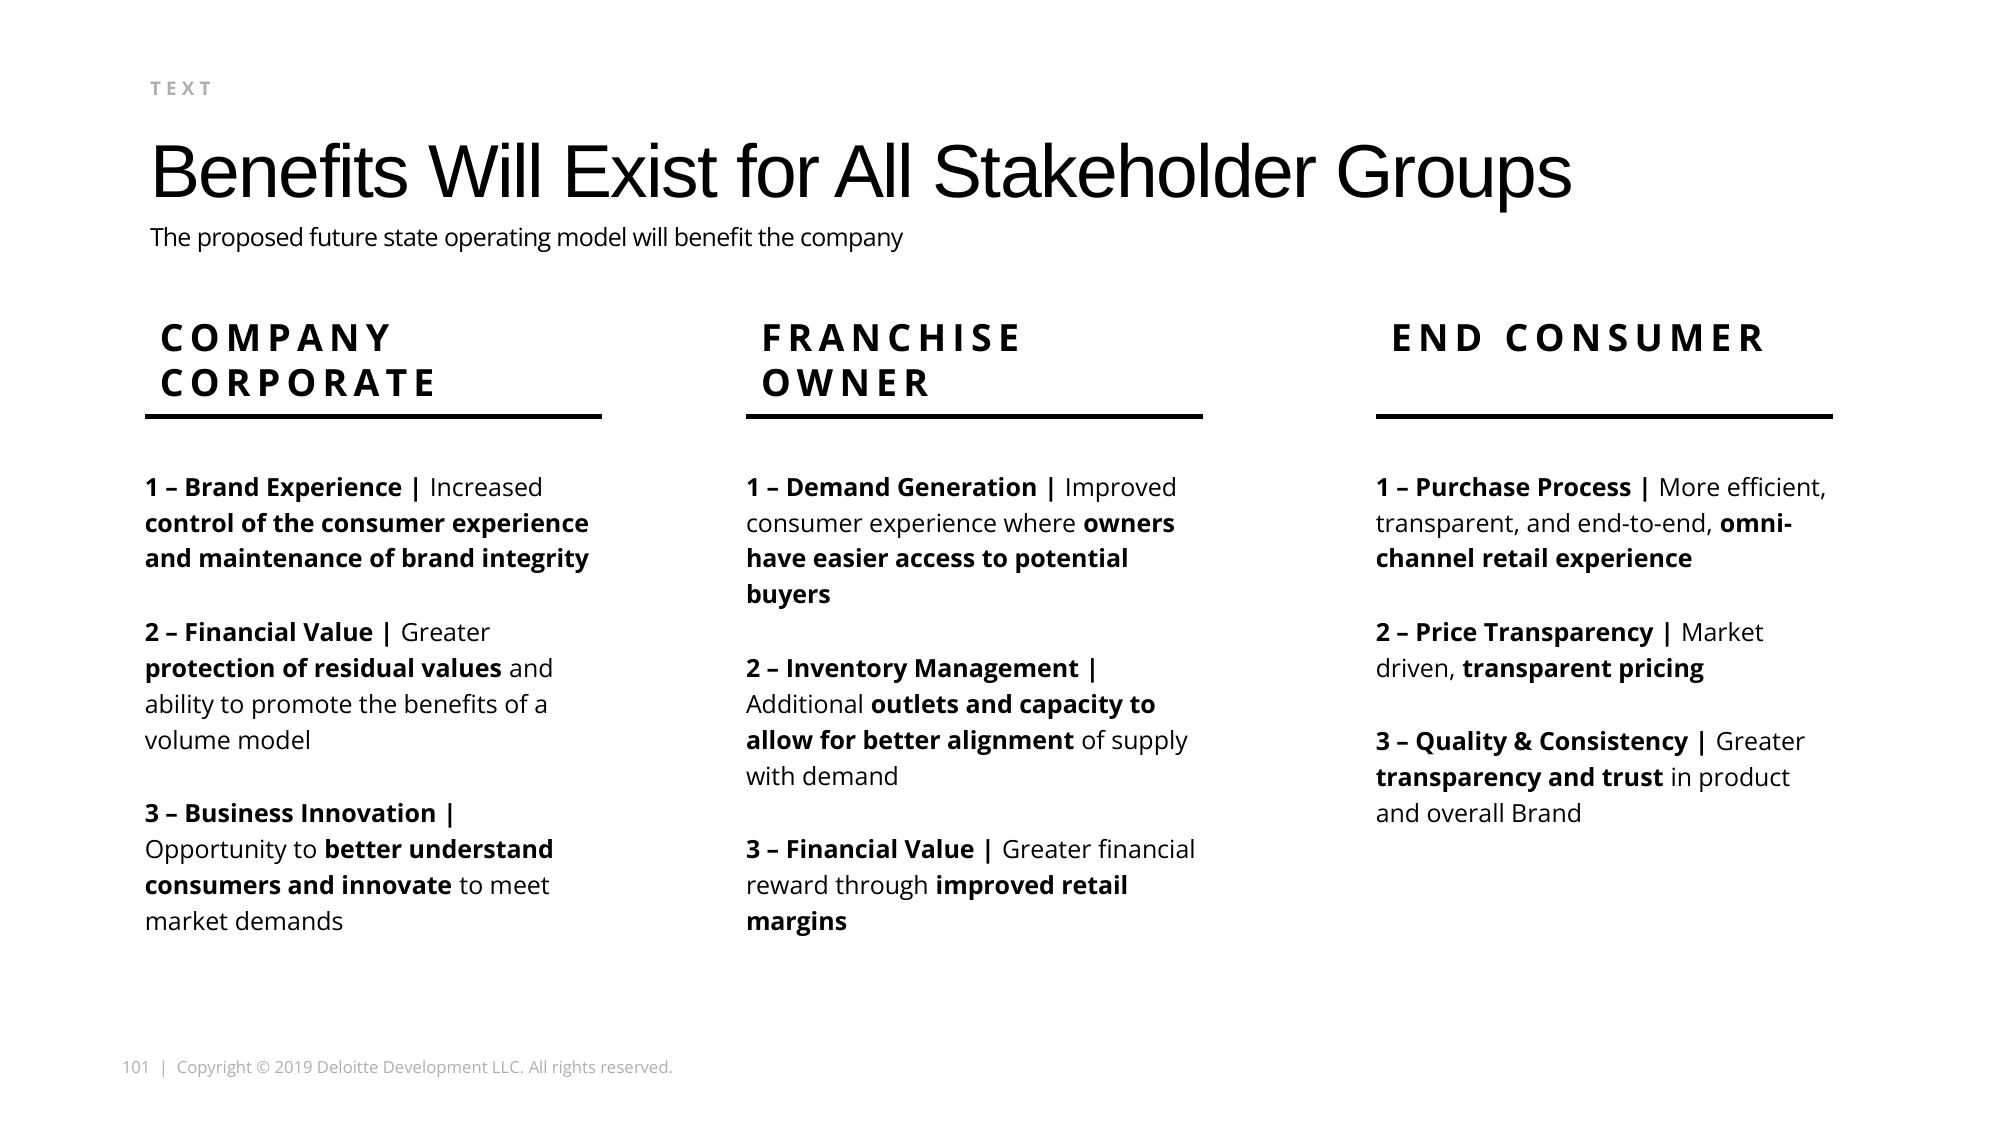

text
# Benefits Will Exist for All Stakeholder Groups
The proposed future state operating model will benefit the company
Company CORPORATE
1 – Brand Experience | Increased control of the consumer experience and maintenance of brand integrity
2 – Financial Value | Greater protection of residual values and ability to promote the benefits of a volume model
3 – Business Innovation | Opportunity to better understand consumers and innovate to meet market demands
Franchise
Owner
1 – Demand Generation | Improved consumer experience where owners have easier access to potential buyers
2 – Inventory Management | Additional outlets and capacity to allow for better alignment of supply with demand
3 – Financial Value | Greater financial reward through improved retail margins
END CONSUMER
1 – Purchase Process | More efficient, transparent, and end-to-end, omni-channel retail experience
2 – Price Transparency | Market driven, transparent pricing
3 – Quality & Consistency | Greater transparency and trust in product and overall Brand